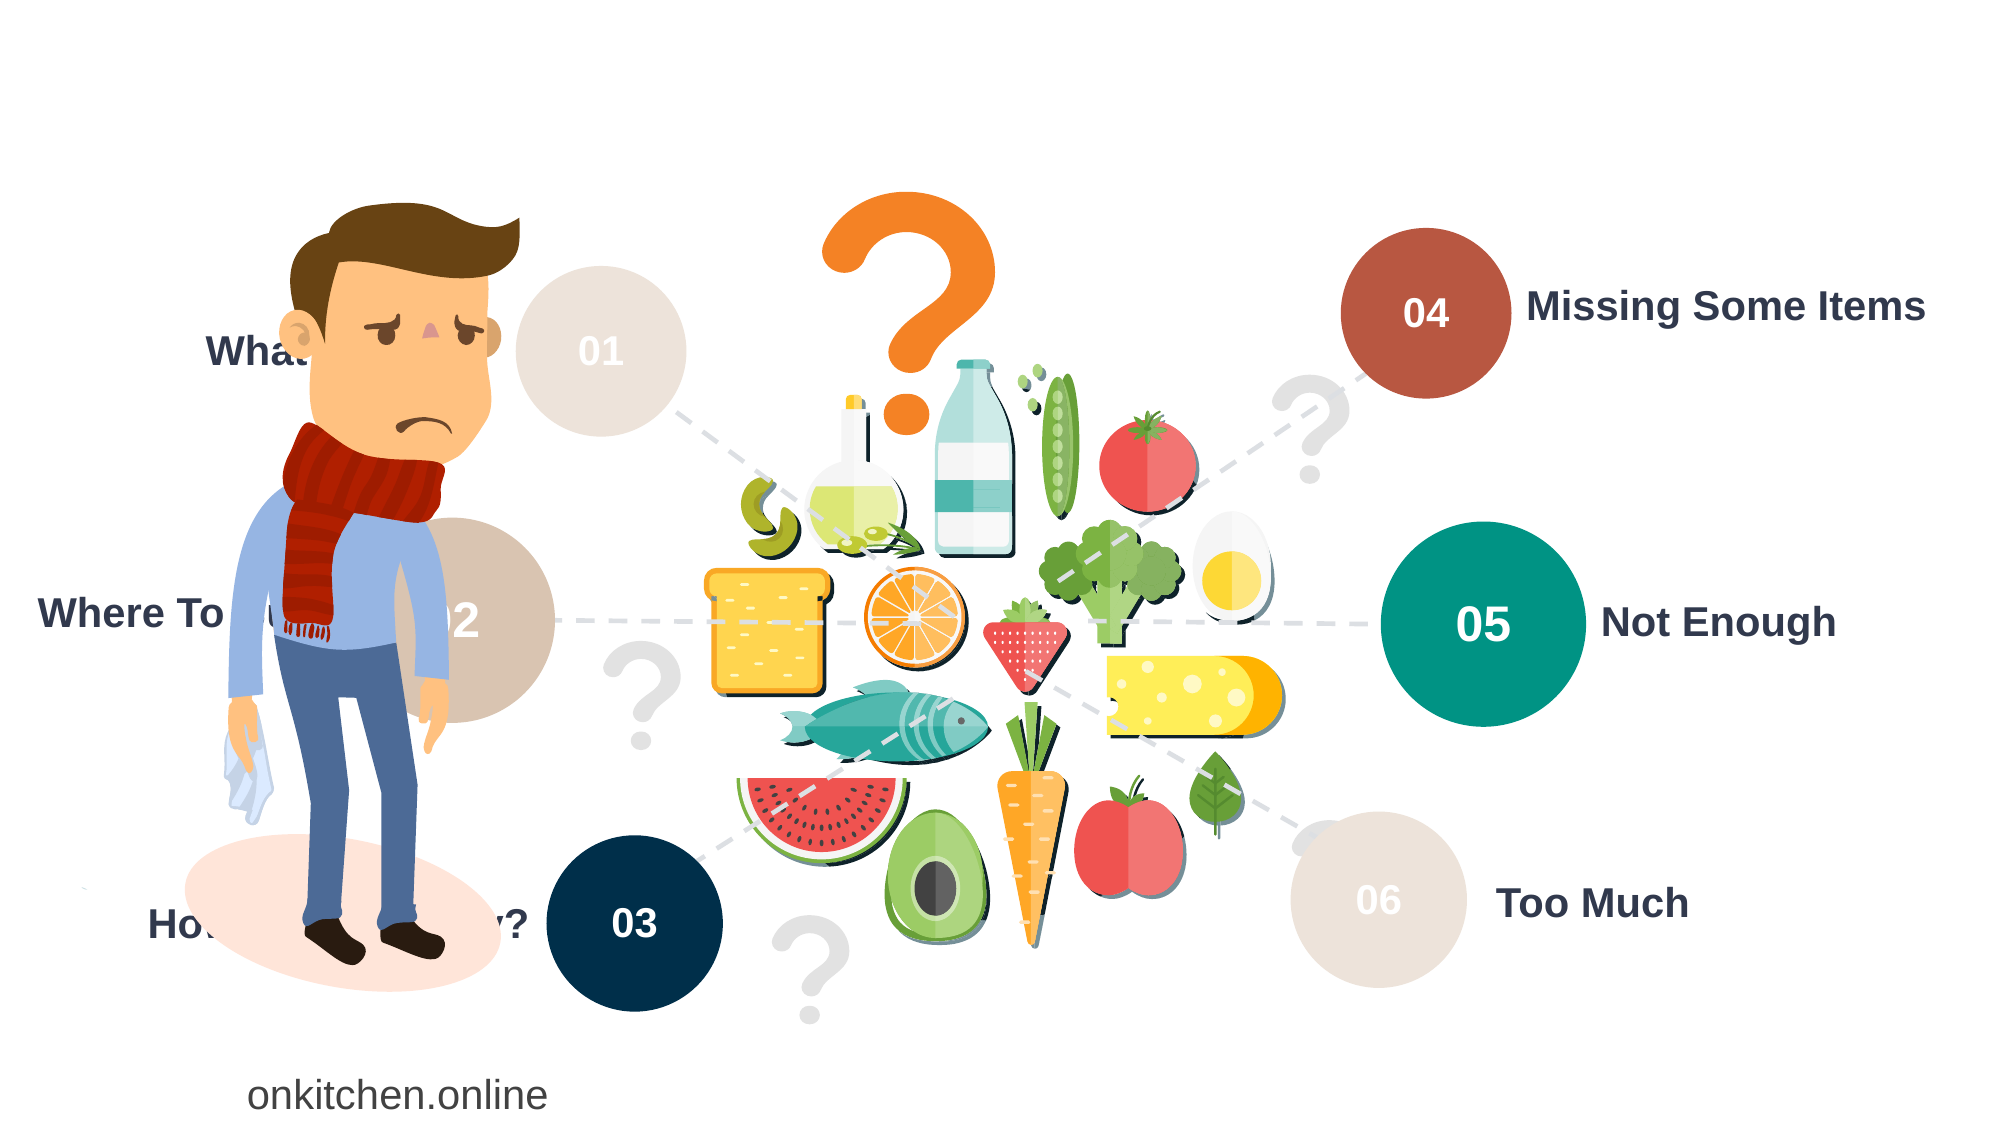

04
Missing Some Items

01
What To Buy?
02
Where To Buy?

05
Not Enough
06
Too Much
03
How Many To Buy?

onkitchen.online